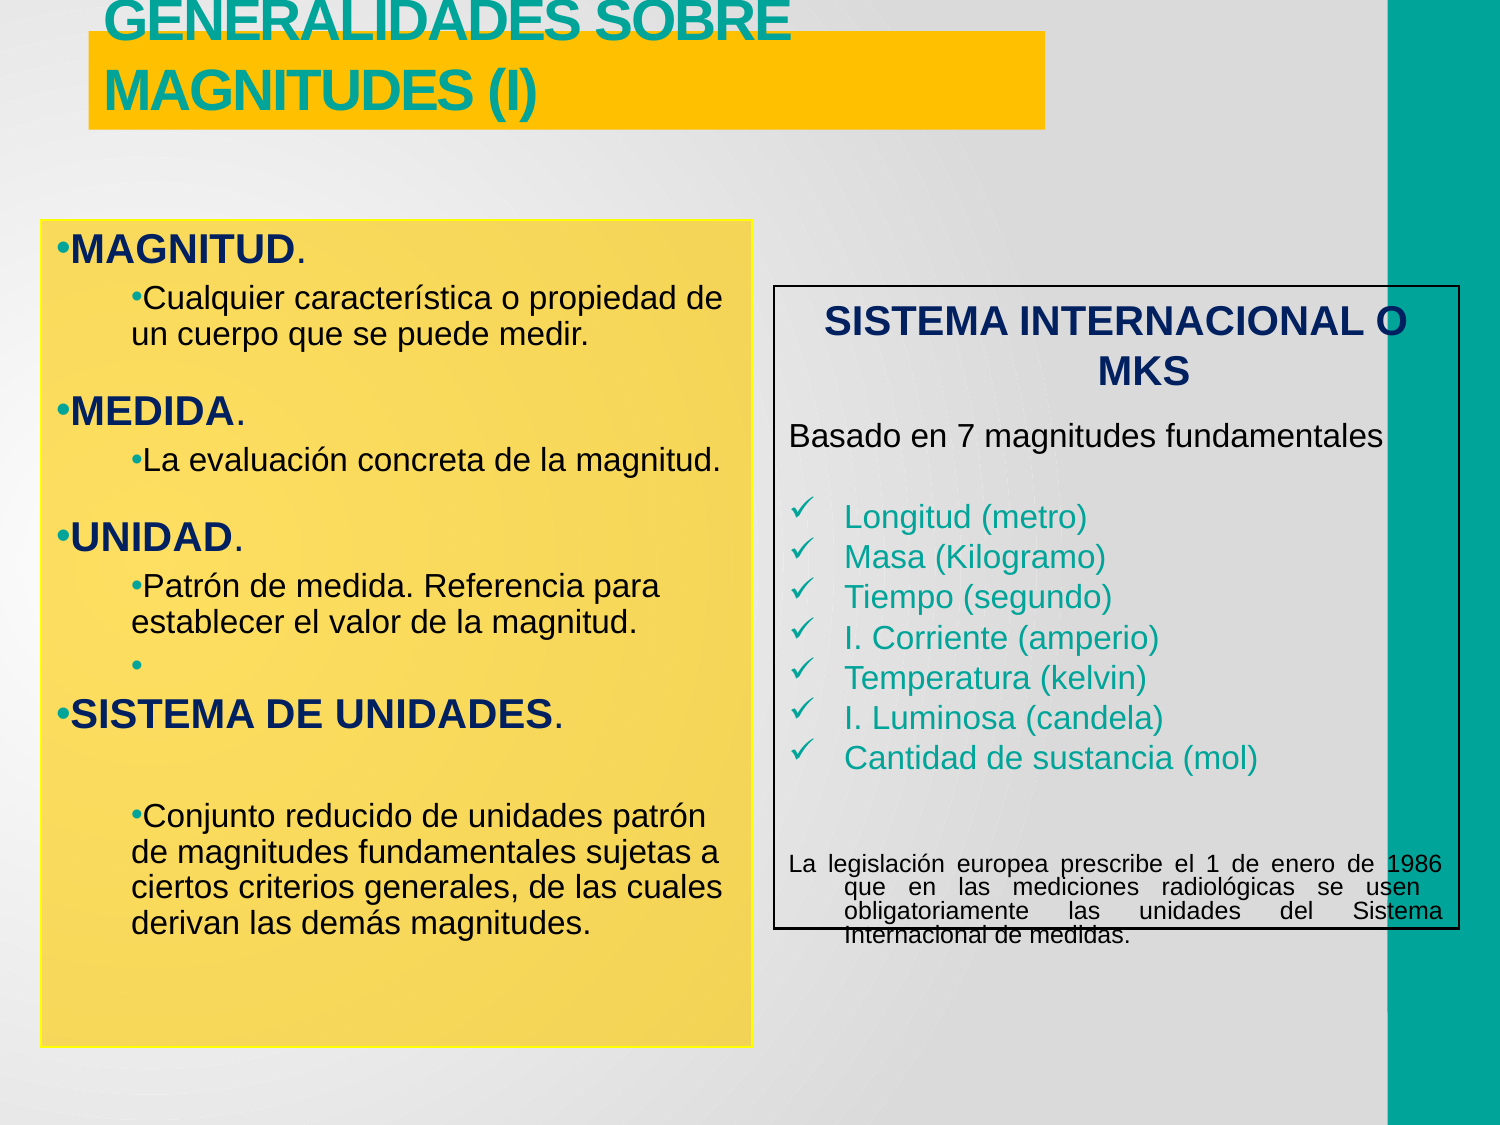

# GENERALIDADES SOBRE MAGNITUDES (I)
MAGNITUD.
Cualquier característica o propiedad de un cuerpo que se puede medir.

MEDIDA.
La evaluación concreta de la magnitud.

UNIDAD.
Patrón de medida. Referencia para establecer el valor de la magnitud.

SISTEMA DE UNIDADES.

Conjunto reducido de unidades patrón de magnitudes fundamentales sujetas a ciertos criterios generales, de las cuales derivan las demás magnitudes.
SISTEMA INTERNACIONAL O MKS
Basado en 7 magnitudes fundamentales

Longitud (metro)
Masa (Kilogramo)
Tiempo (segundo)
I. Corriente (amperio)
Temperatura (kelvin)
I. Luminosa (candela)
Cantidad de sustancia (mol)

La legislación europea prescribe el 1 de enero de 1986 que en las mediciones radiológicas se usen  obligatoriamente las unidades del Sistema Internacional de medidas.